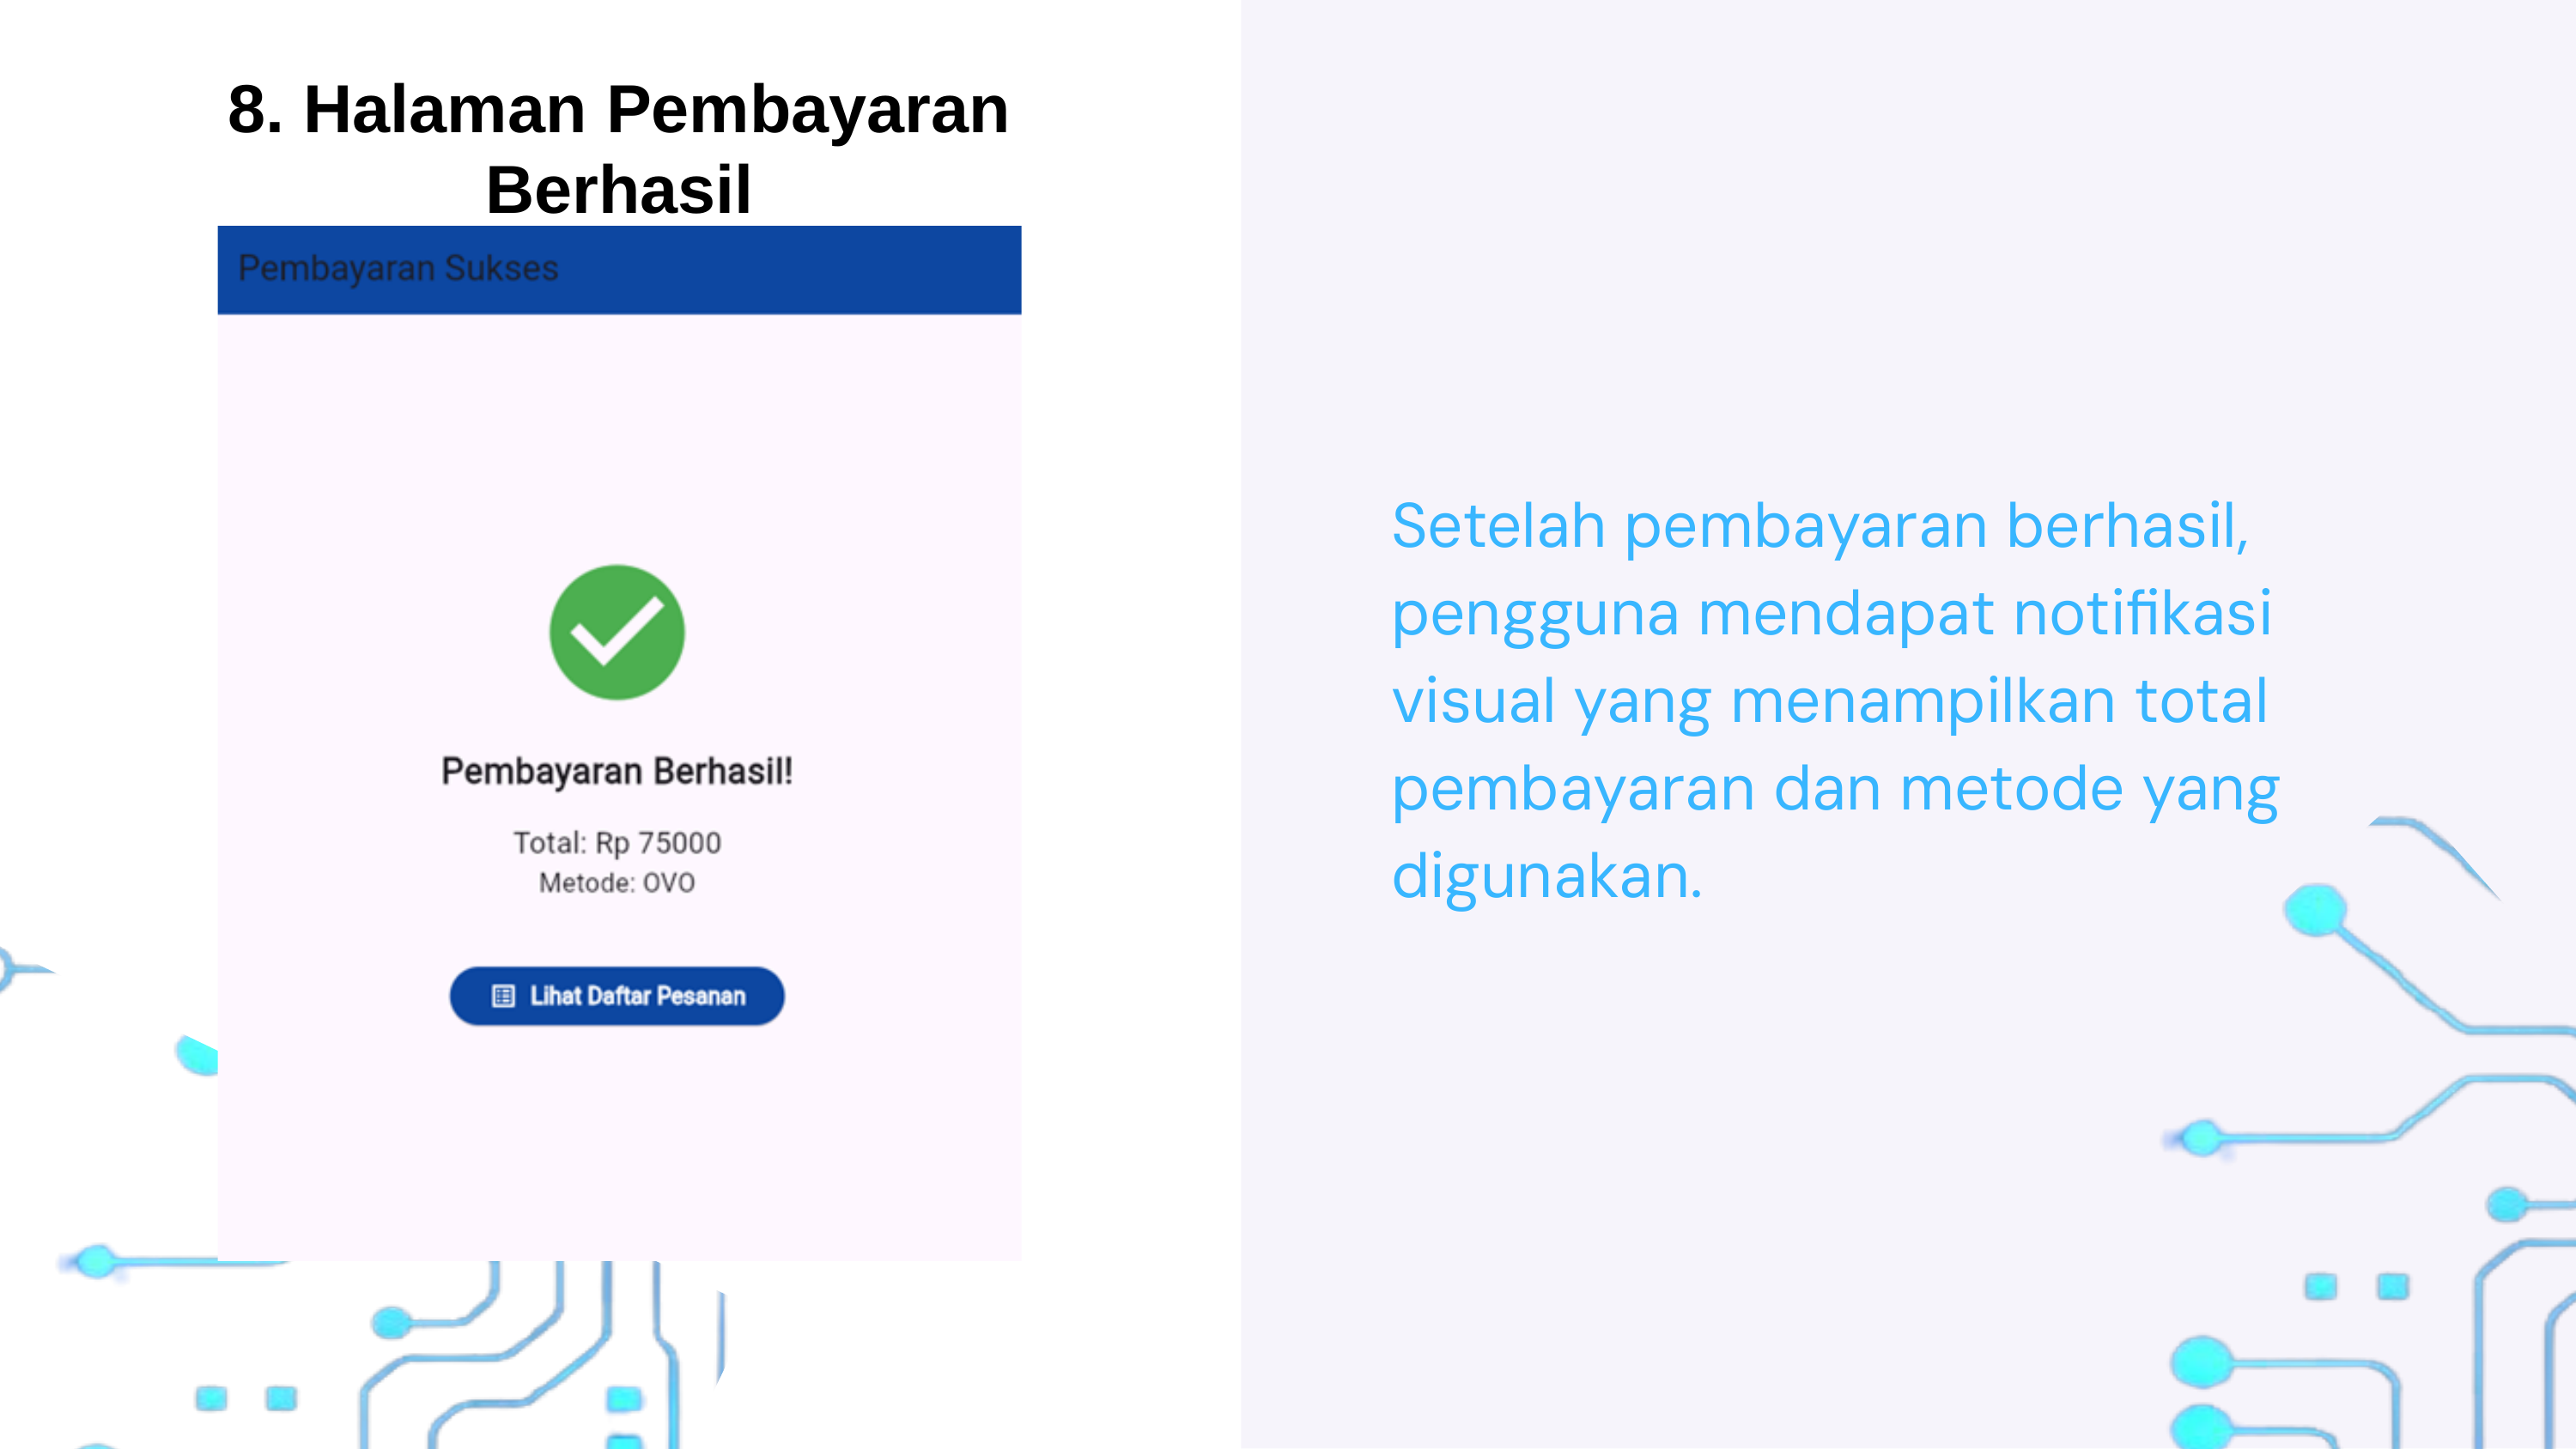

8. Halaman Pembayaran Berhasil

Setelah pembayaran berhasil, pengguna mendapat notifikasi visual yang menampilkan total pembayaran dan metode yang digunakan.